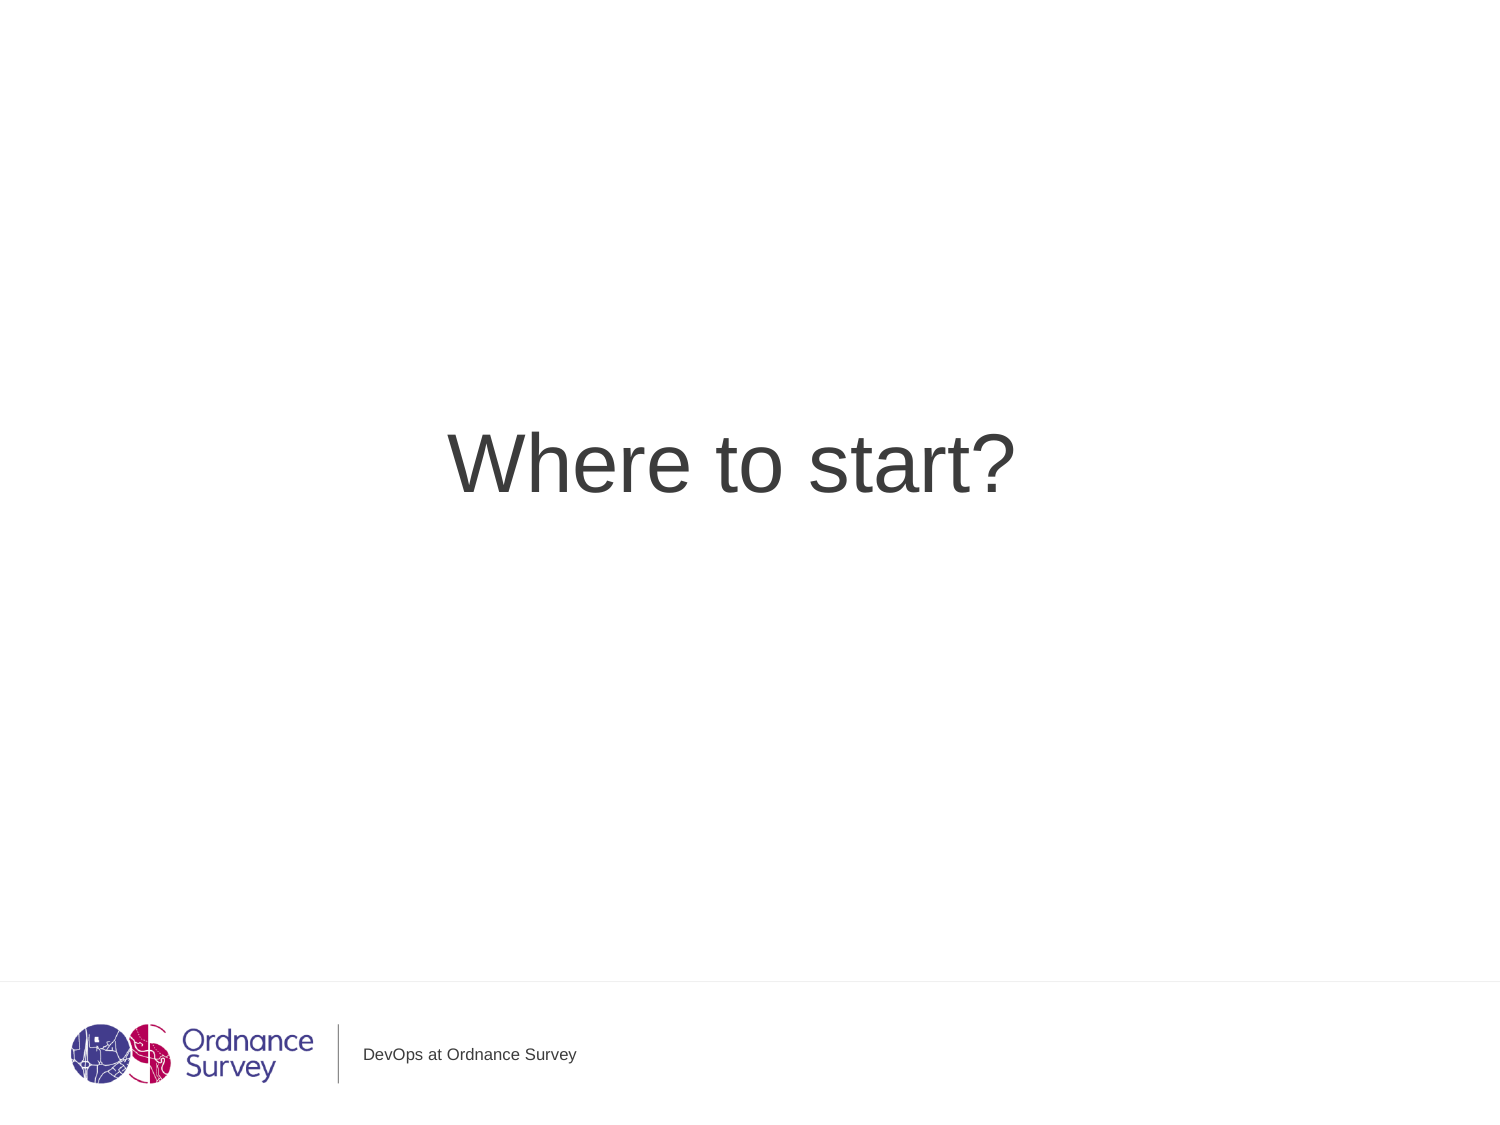

Where to start?

DevOps at Ordnance Survey